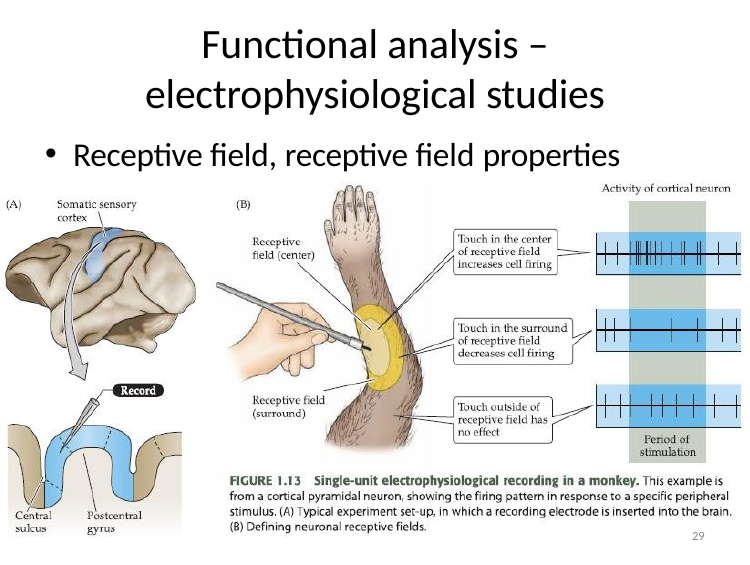

# Functional analysis –
electrophysiological studies
Receptive field, receptive field properties

29